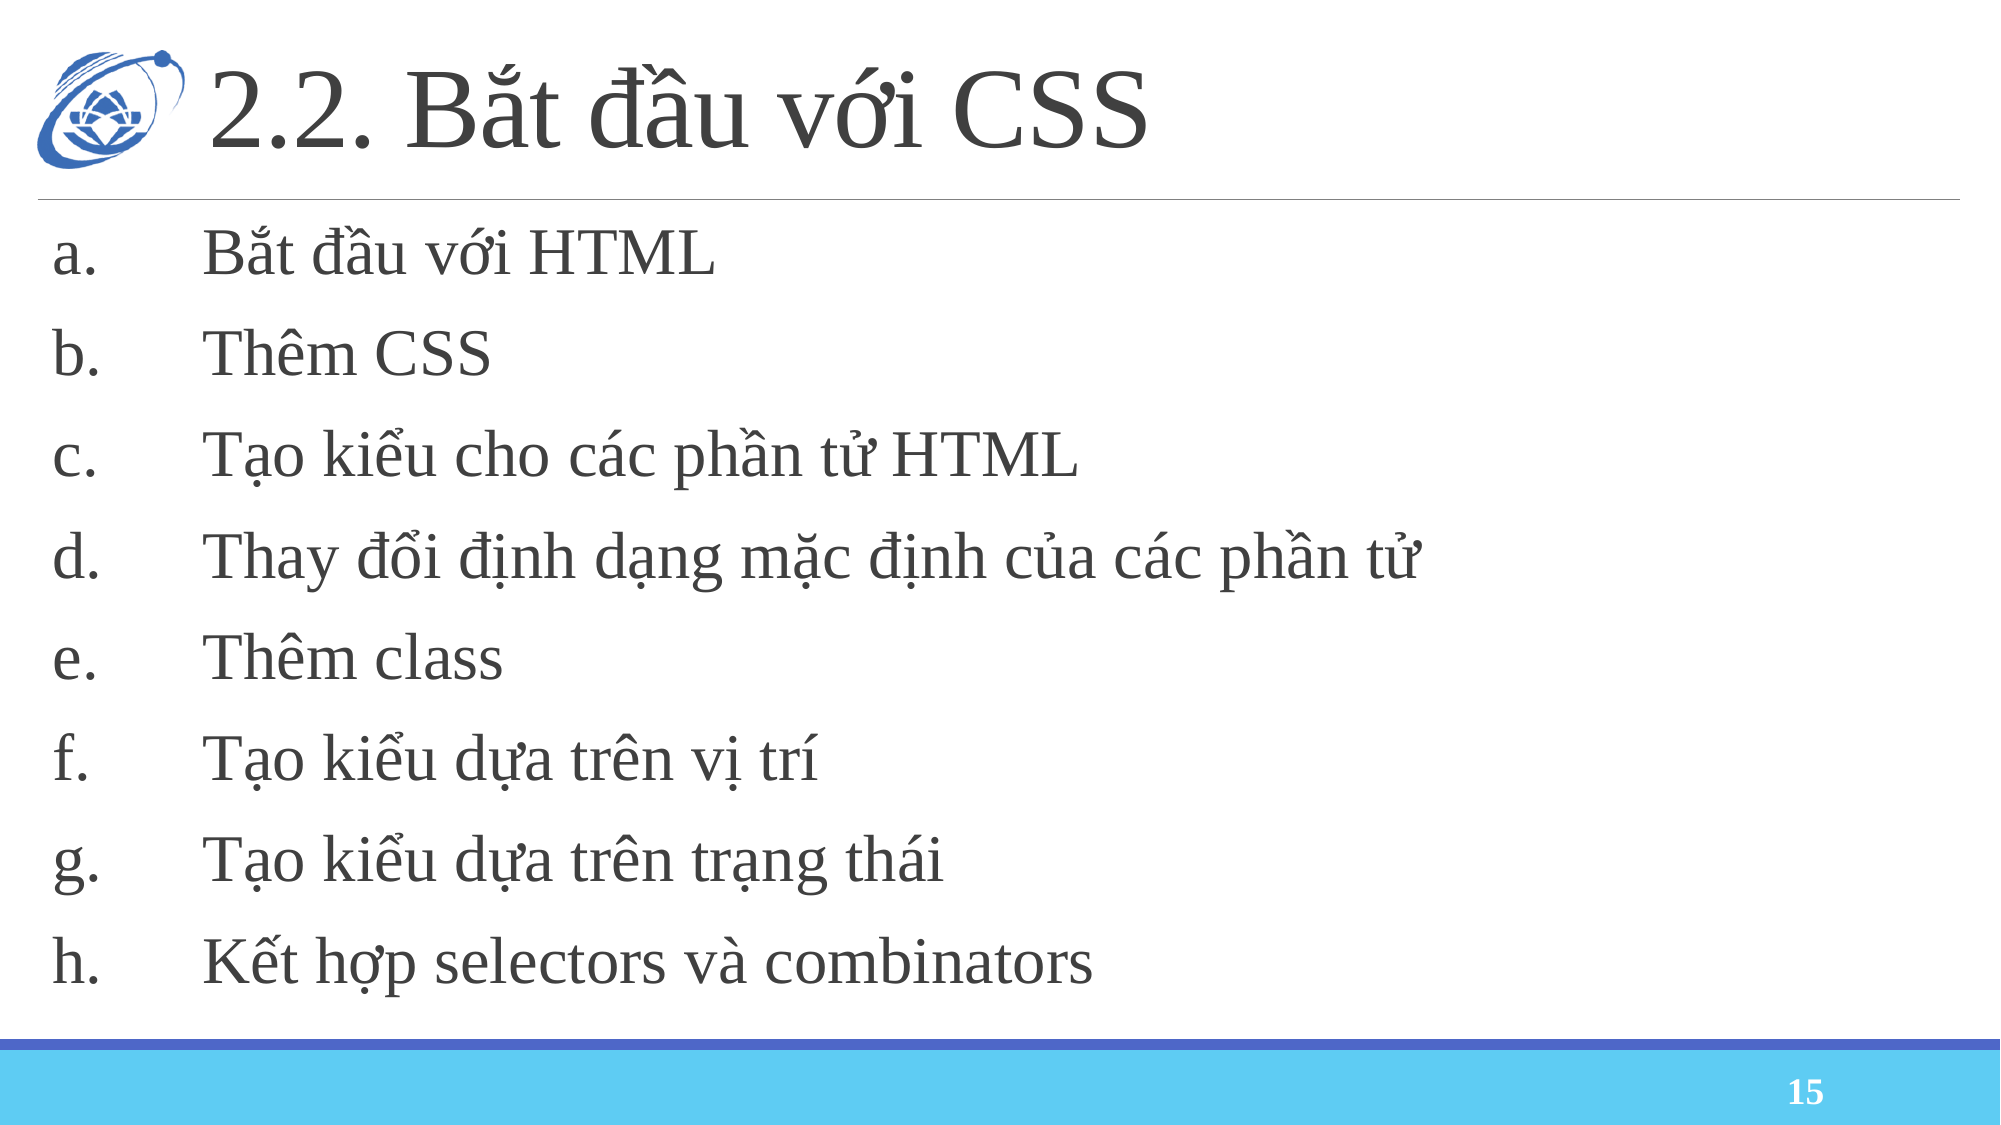

# 2.2. Bắt đầu với CSS
a.	Bắt đầu với HTML
b.	Thêm CSS
c.	Tạo kiểu cho các phần tử HTML
d.	Thay đổi định dạng mặc định của các phần tử
e.	Thêm class
f.	Tạo kiểu dựa trên vị trí
g.	Tạo kiểu dựa trên trạng thái
h.	Kết hợp selectors và combinators
15